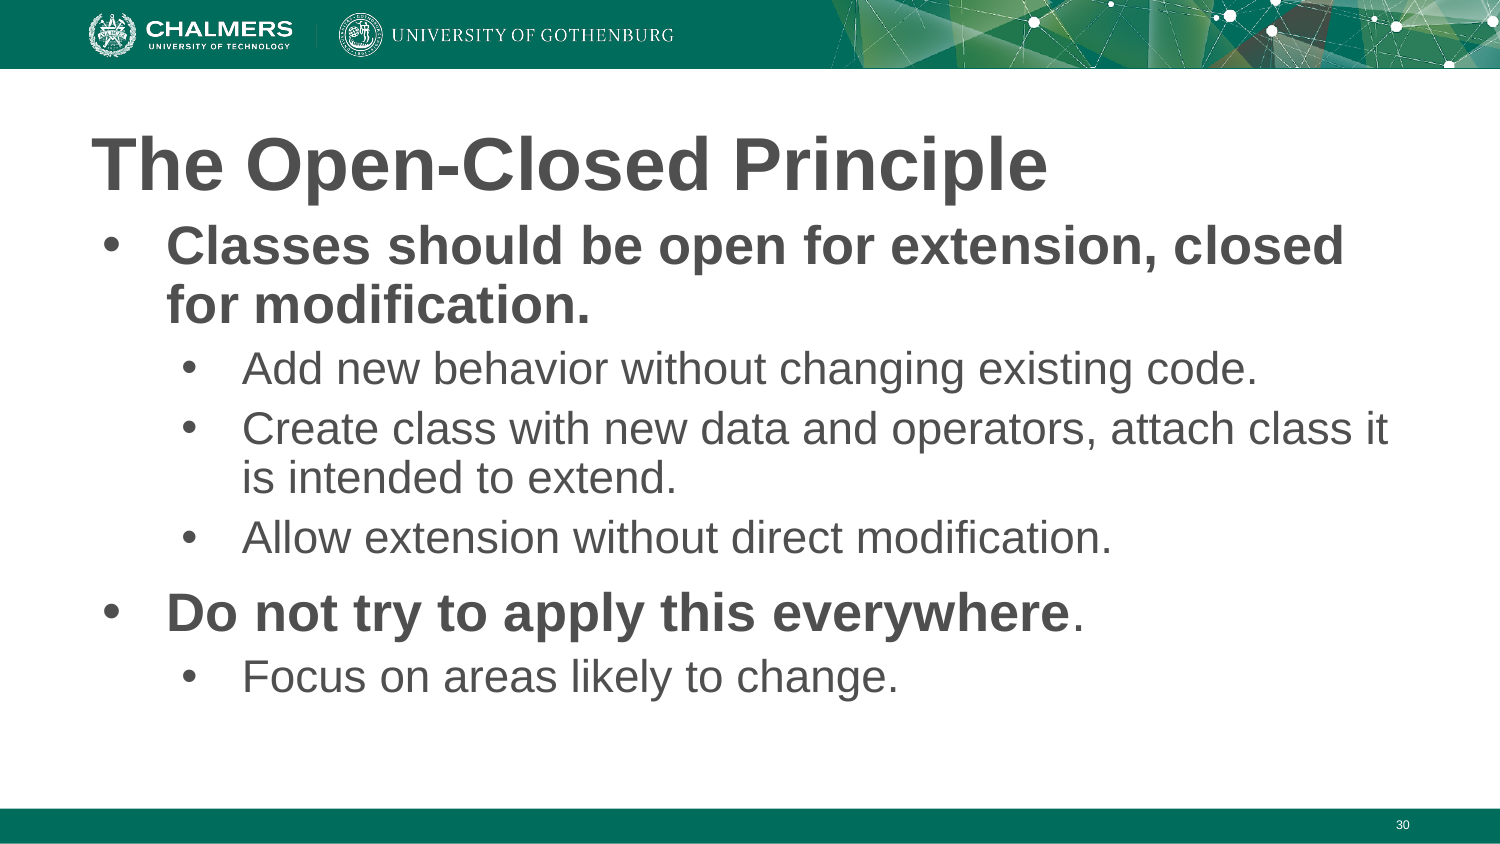

# The Open-Closed Principle
Classes should be open for extension, closed for modification.
Add new behavior without changing existing code.
Create class with new data and operators, attach class it is intended to extend.
Allow extension without direct modification.
Do not try to apply this everywhere.
Focus on areas likely to change.
30